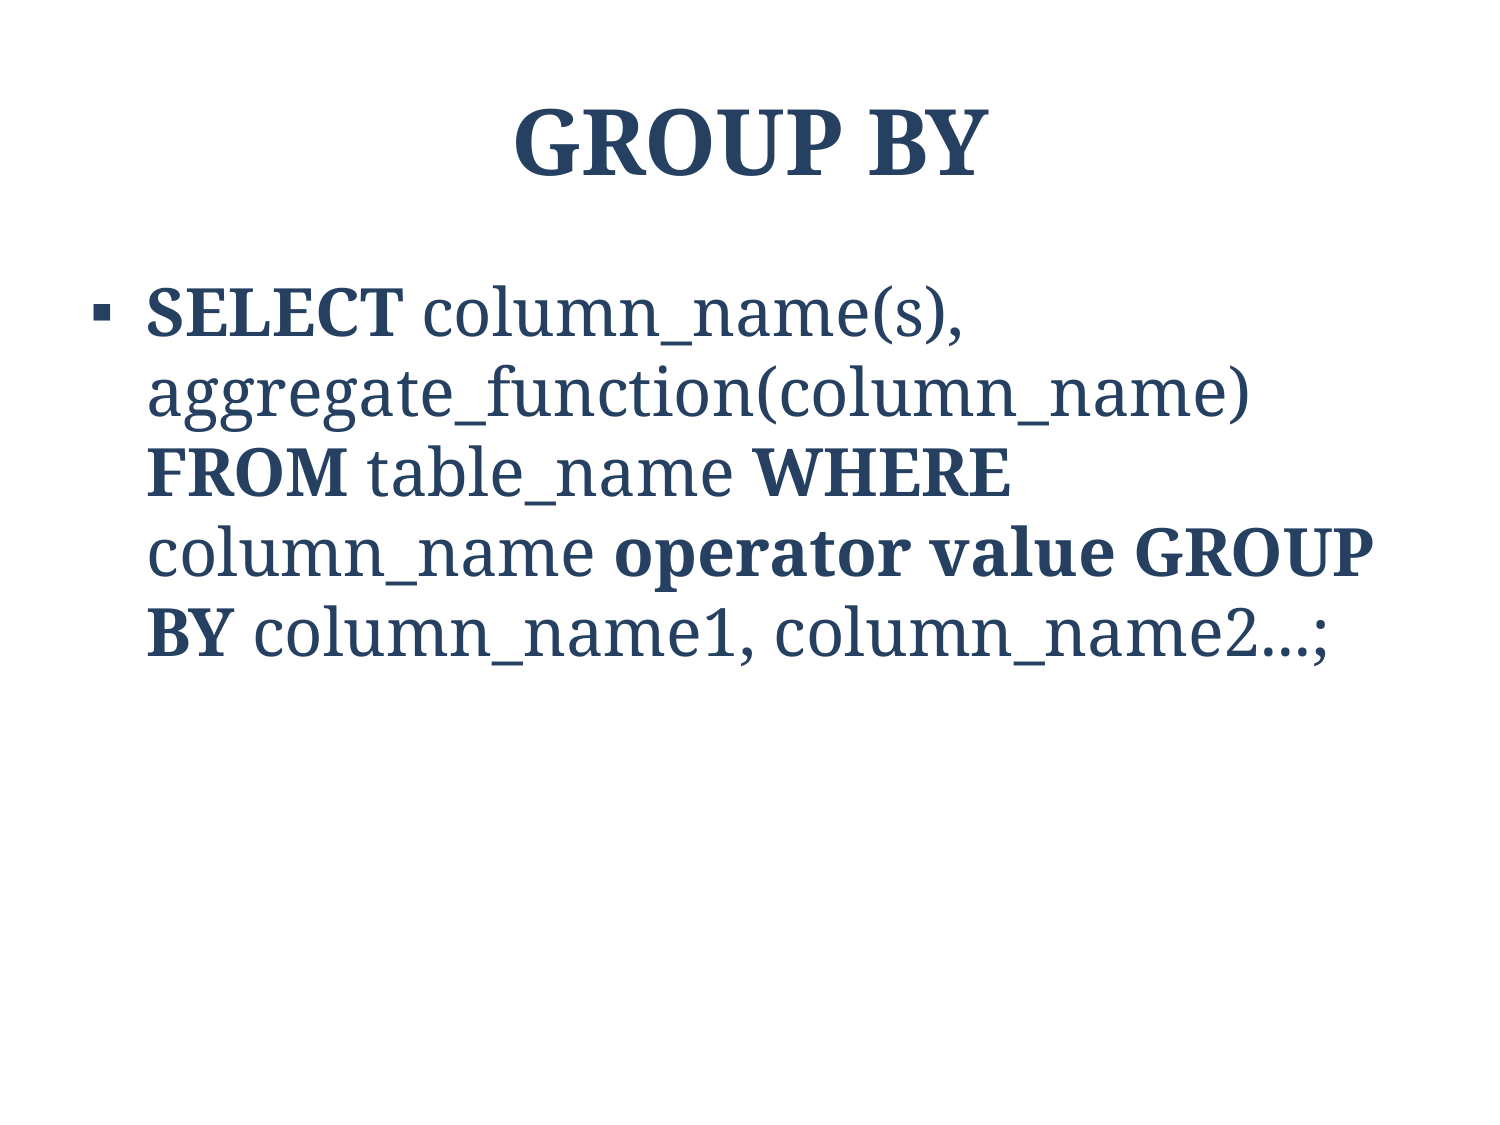

# GROUP BY
SELECT column_name(s), aggregate_function(column_name) FROM table_name WHERE column_name operator value GROUP BY column_name1, column_name2...;